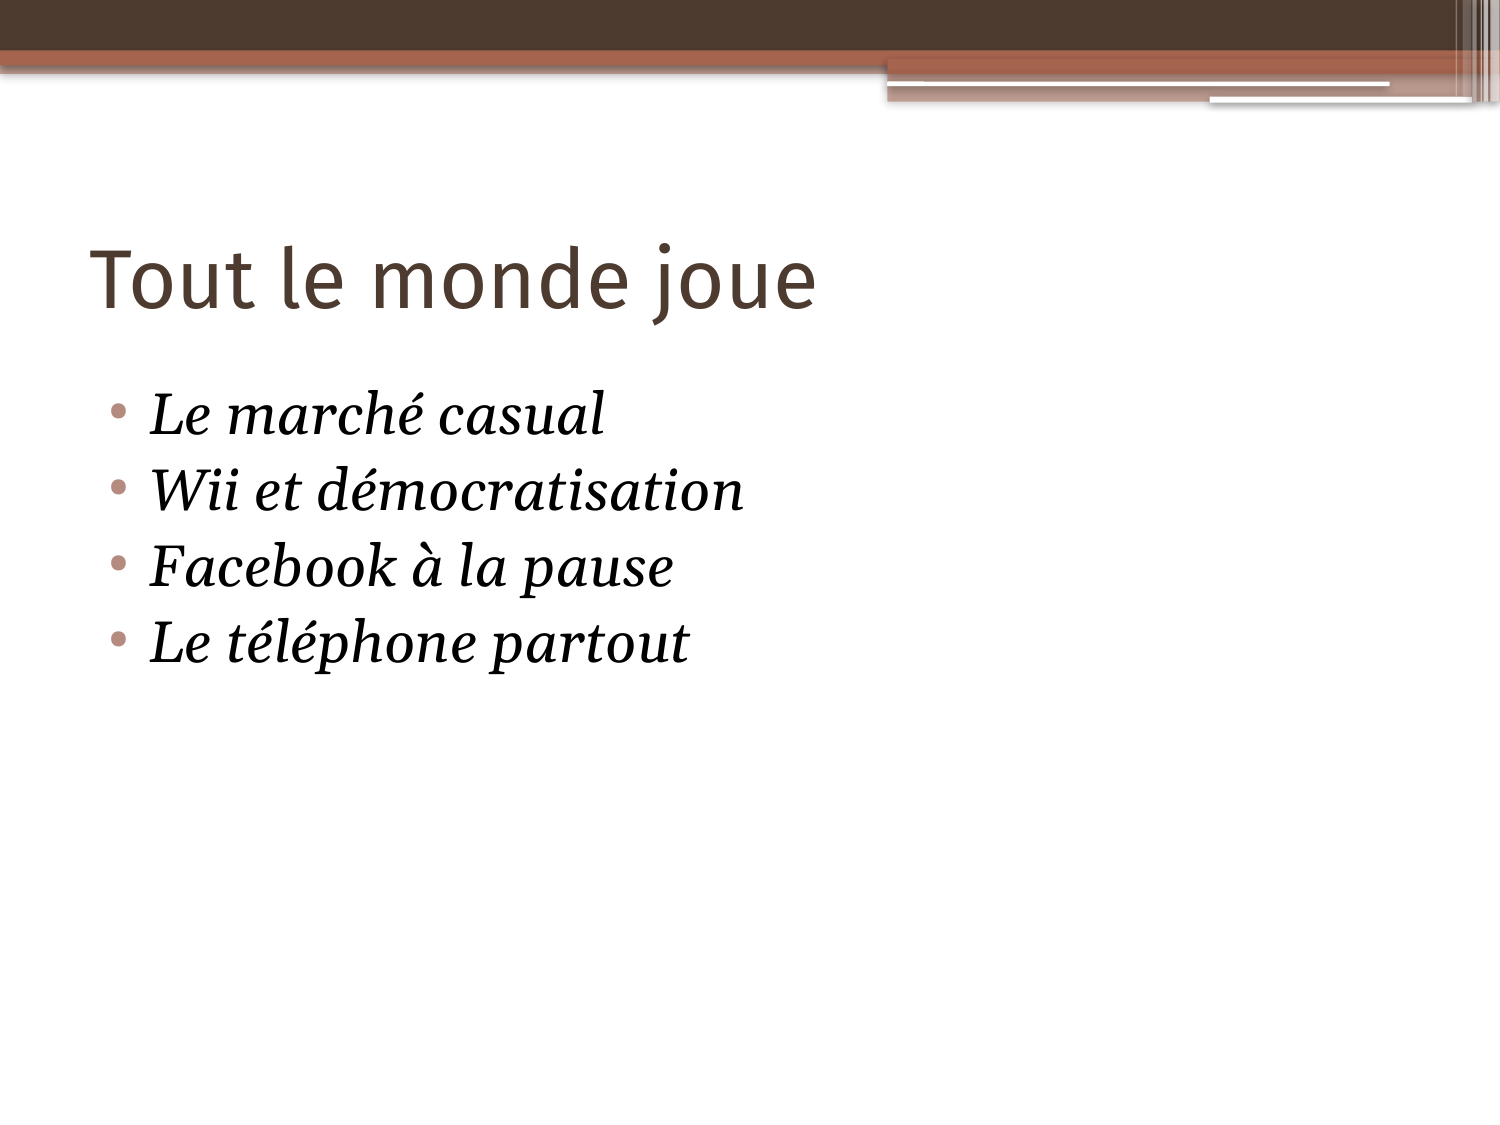

# Tout le monde joue
Le marché casual
Wii et démocratisation
Facebook à la pause
Le téléphone partout